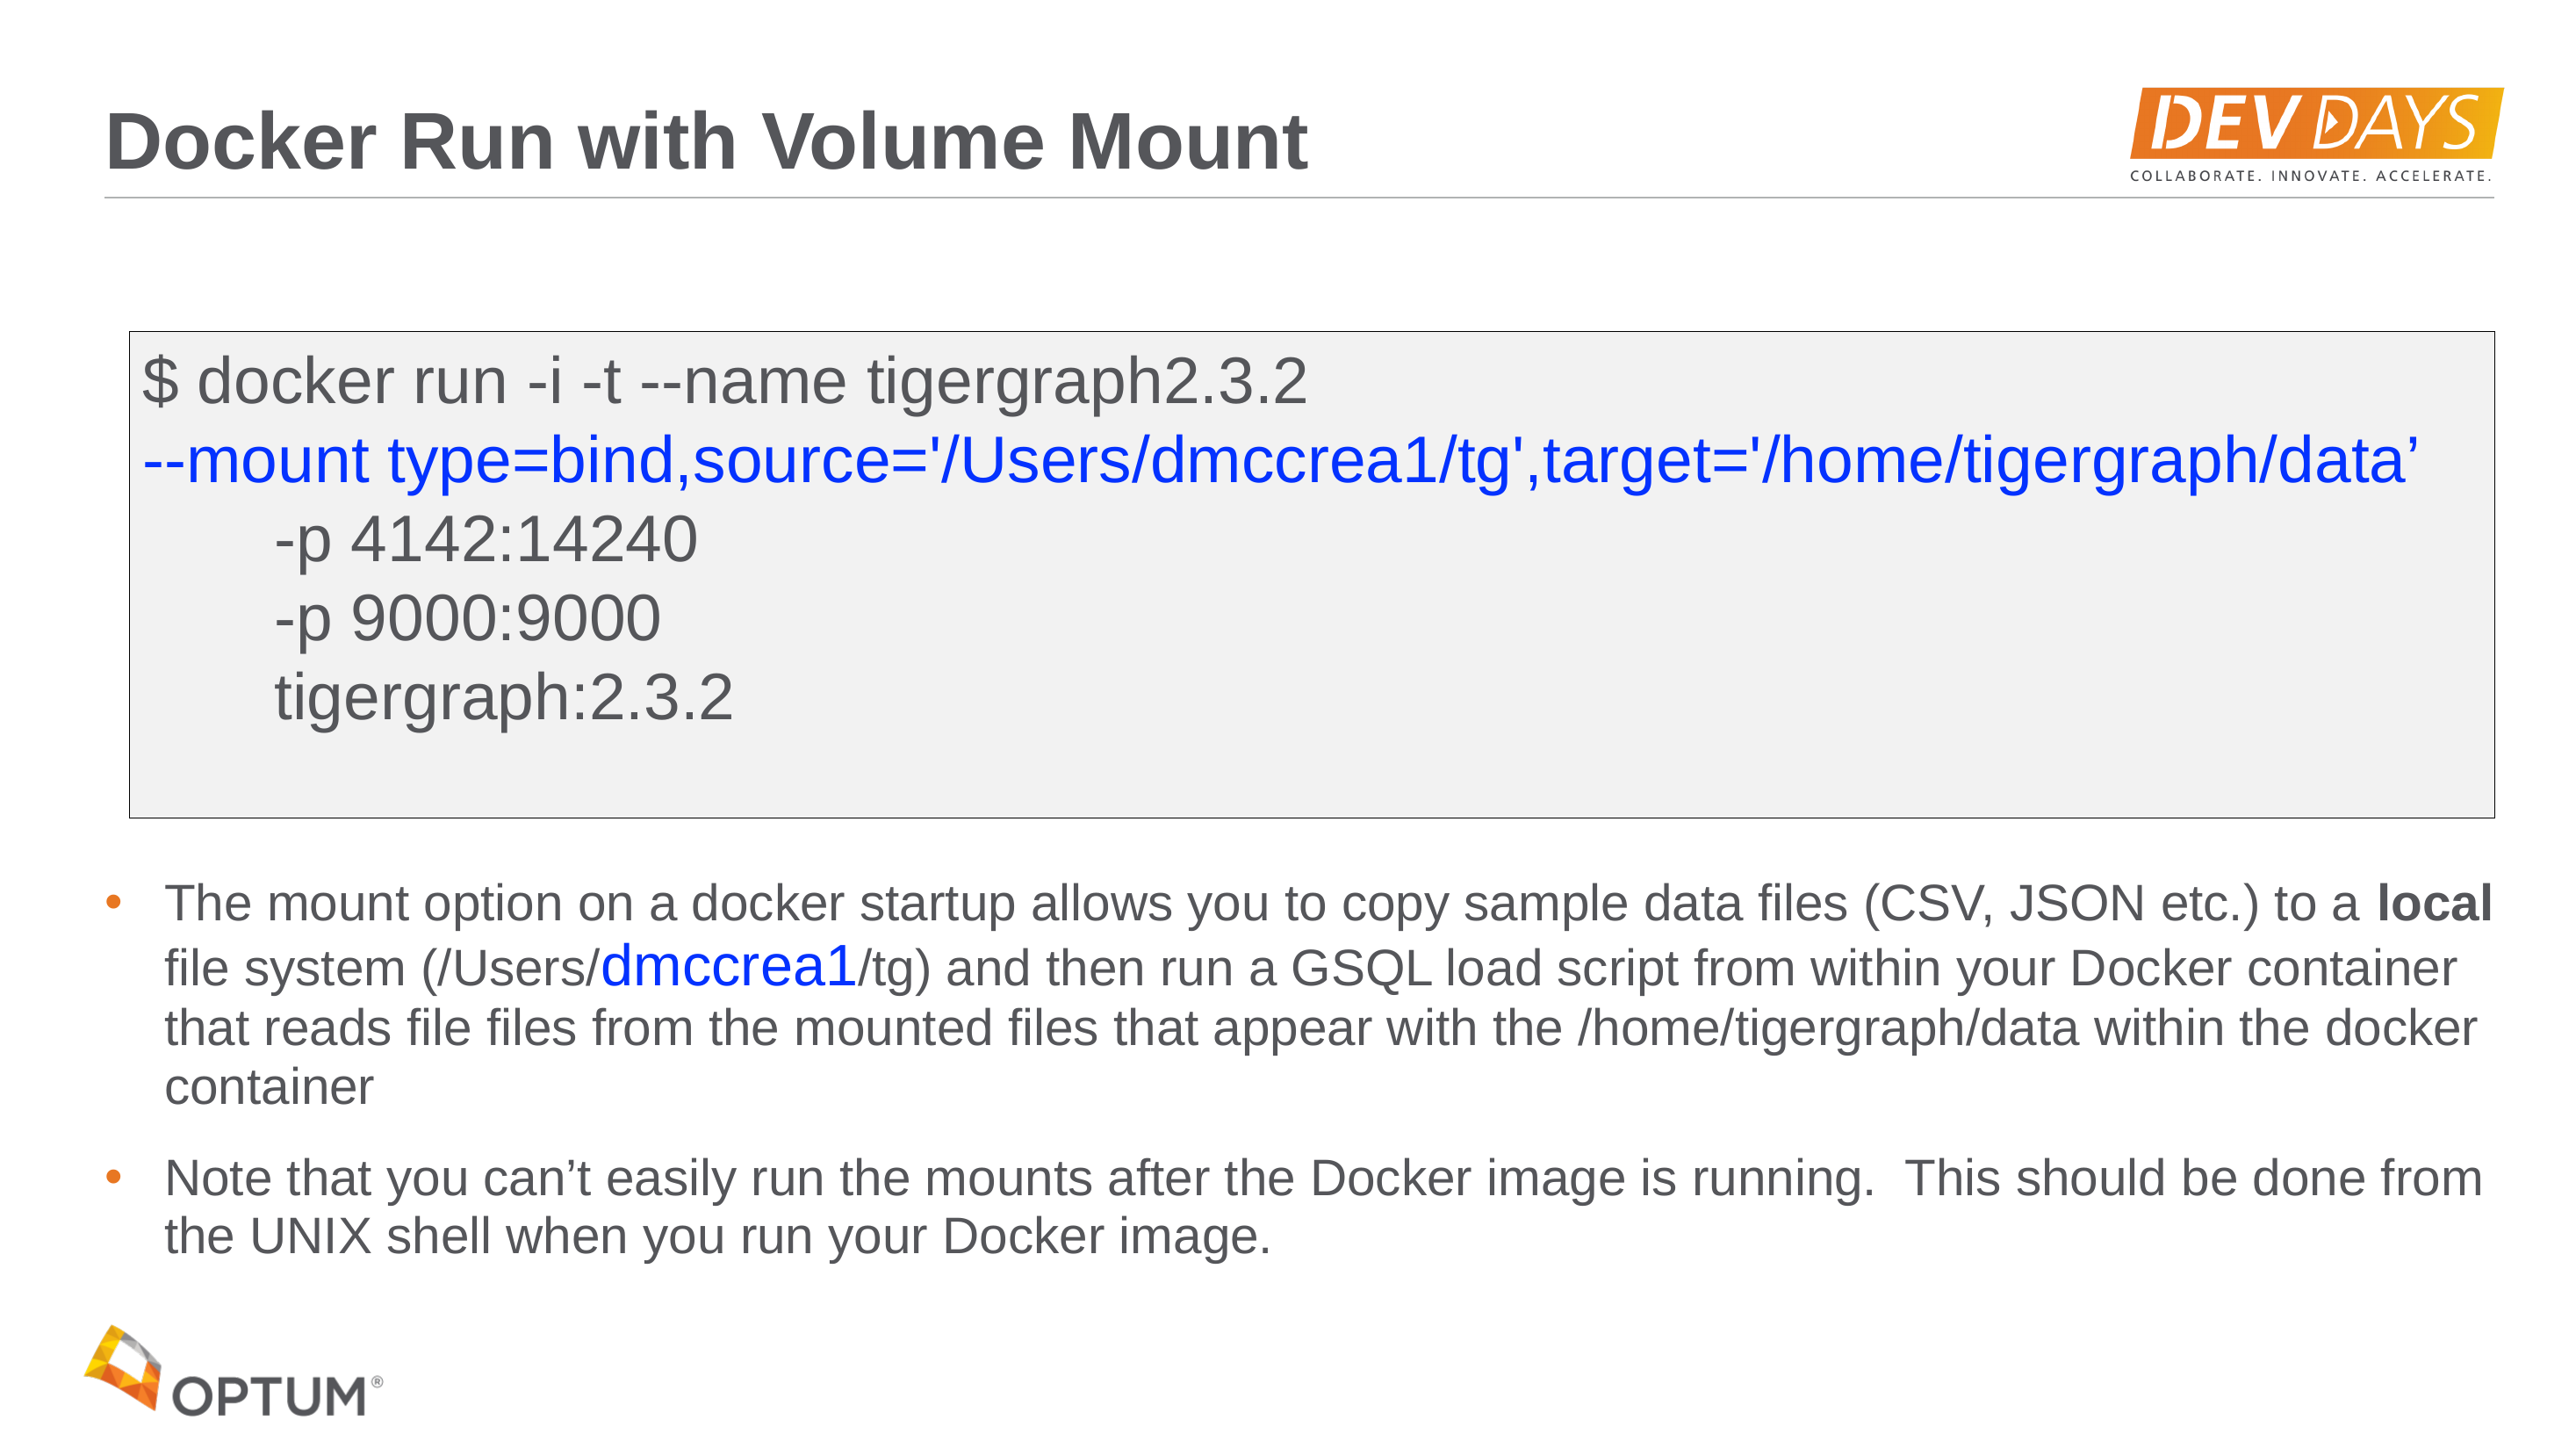

# Docker Run with Volume Mount
$ docker run -i -t --name tigergraph2.3.2
--mount type=bind,source='/Users/dmccrea1/tg',target='/home/tigergraph/data’
	-p 4142:14240
	-p 9000:9000
	tigergraph:2.3.2

The mount option on a docker startup allows you to copy sample data files (CSV, JSON etc.) to a local file system (/Users/dmccrea1/tg) and then run a GSQL load script from within your Docker container that reads file files from the mounted files that appear with the /home/tigergraph/data within the docker container
Note that you can’t easily run the mounts after the Docker image is running.  This should be done from the UNIX shell when you run your Docker image.